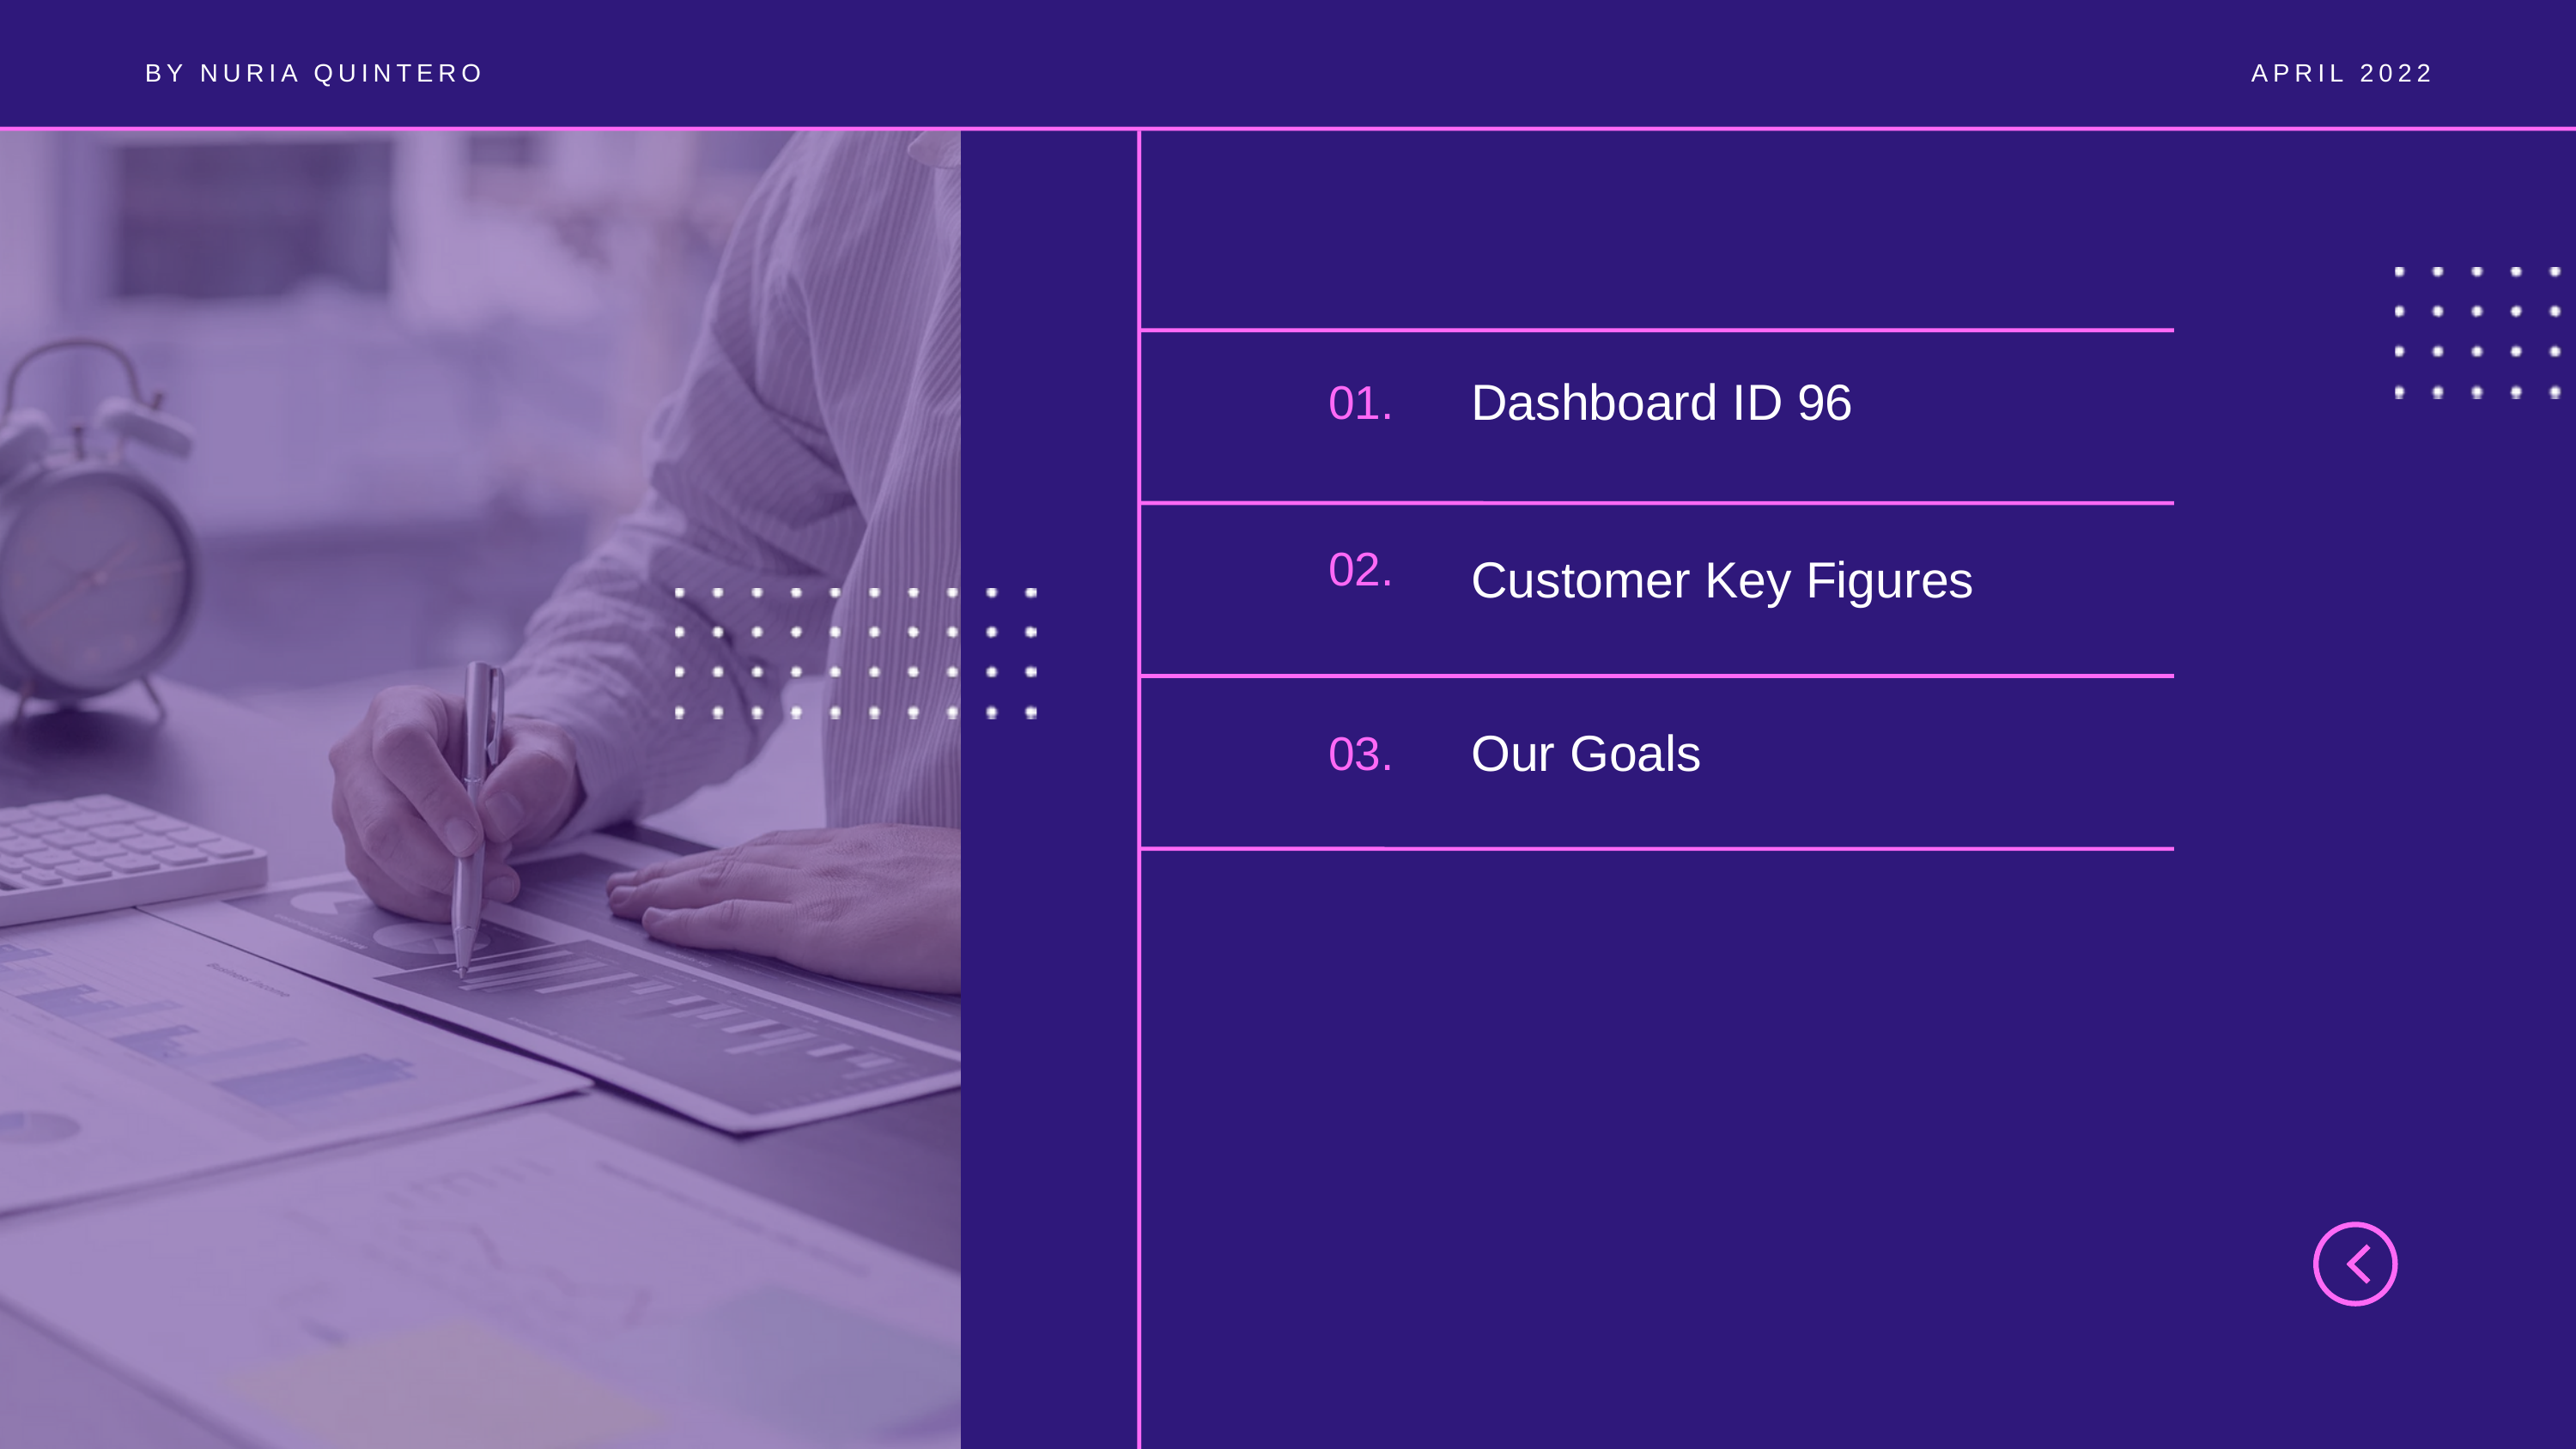

BY NURIA QUINTERO
APRIL 2022

Dashboard ID 96
01.

02.
Customer Key Figures

Our Goals
03.